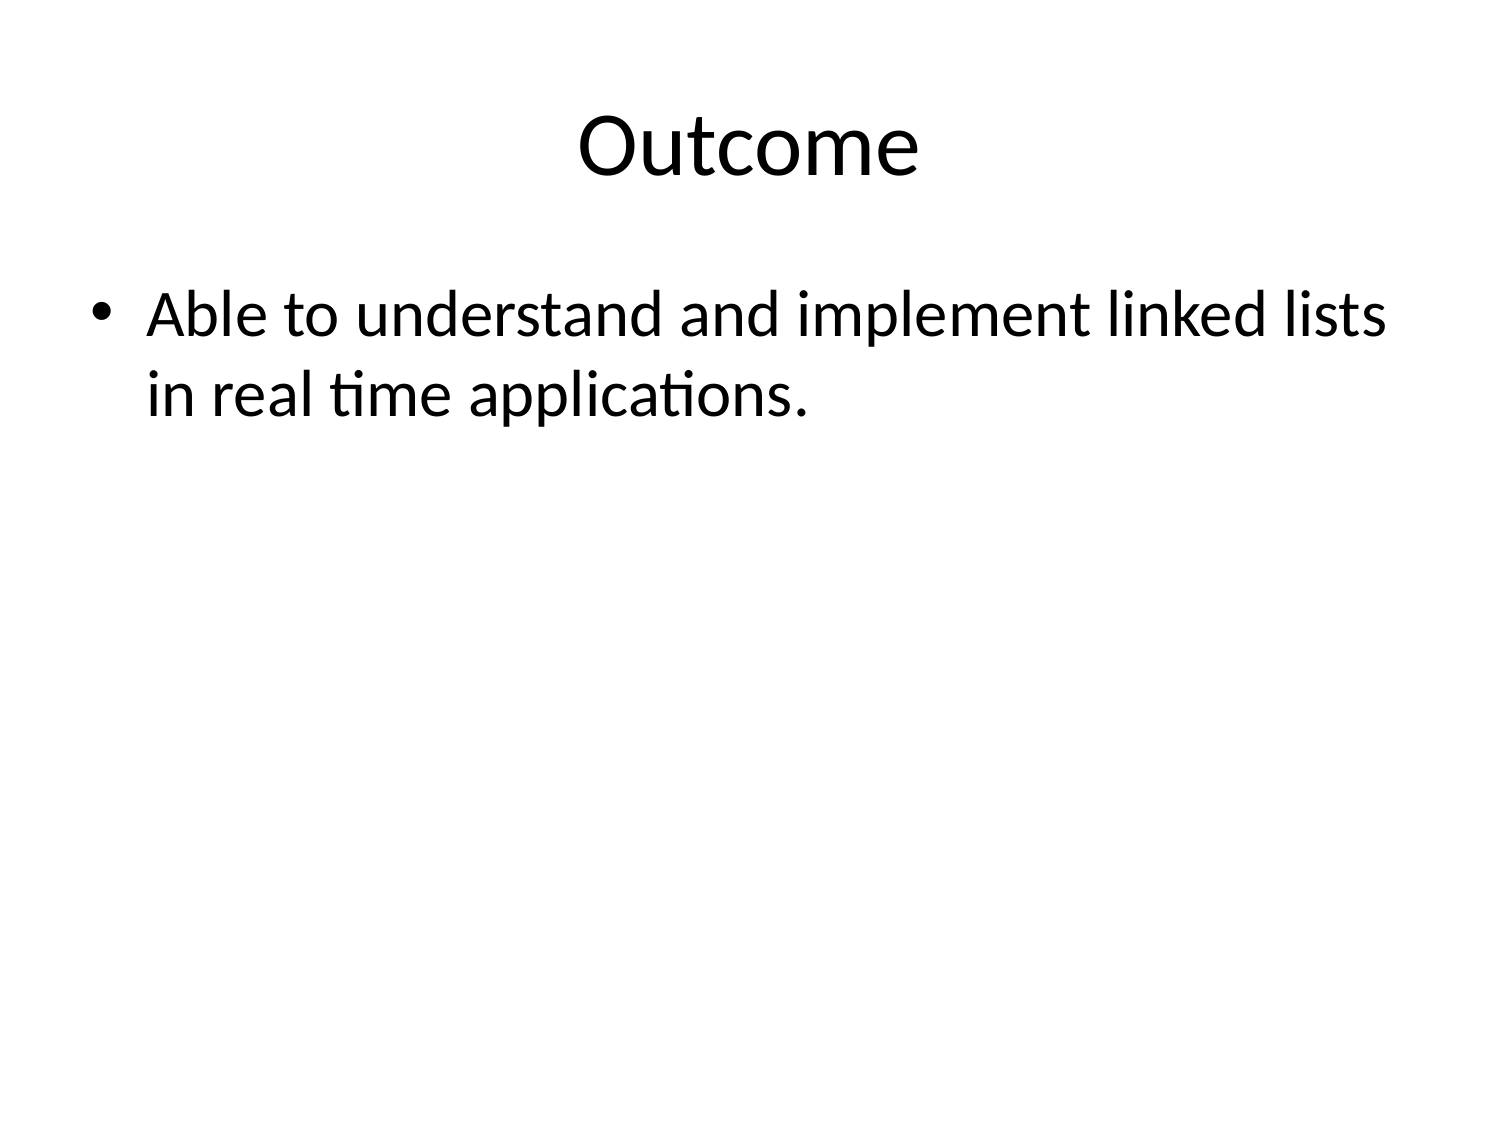

# Outcome
Able to understand and implement linked lists in real time applications.